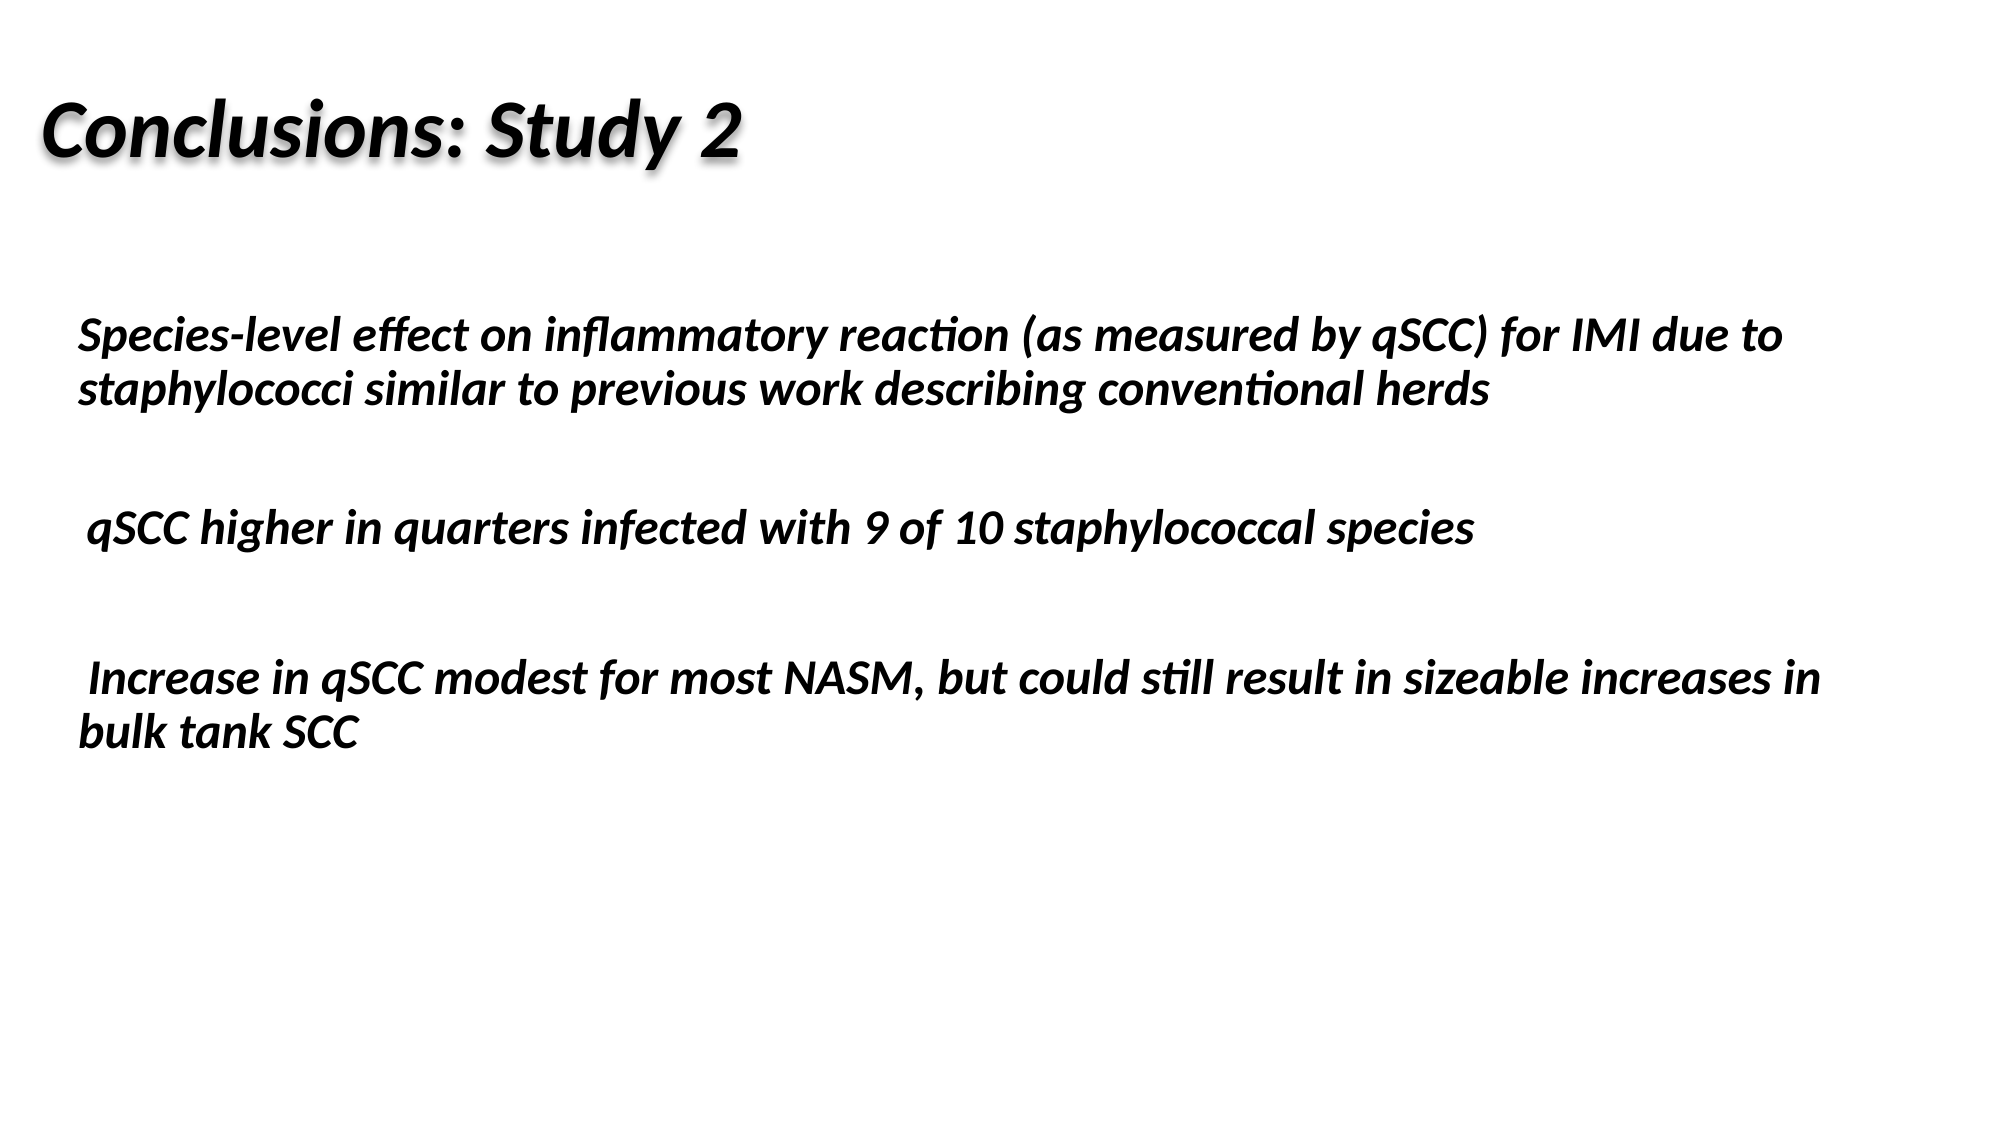

Conclusions: Study 2

Species-level effect on inflammatory reaction (as measured by qSCC) for IMI due to staphylococci similar to previous work describing conventional herds

 qSCC higher in quarters infected with 9 of 10 staphylococcal species

 Increase in qSCC modest for most NASM, but could still result in sizeable increases in bulk tank SCC